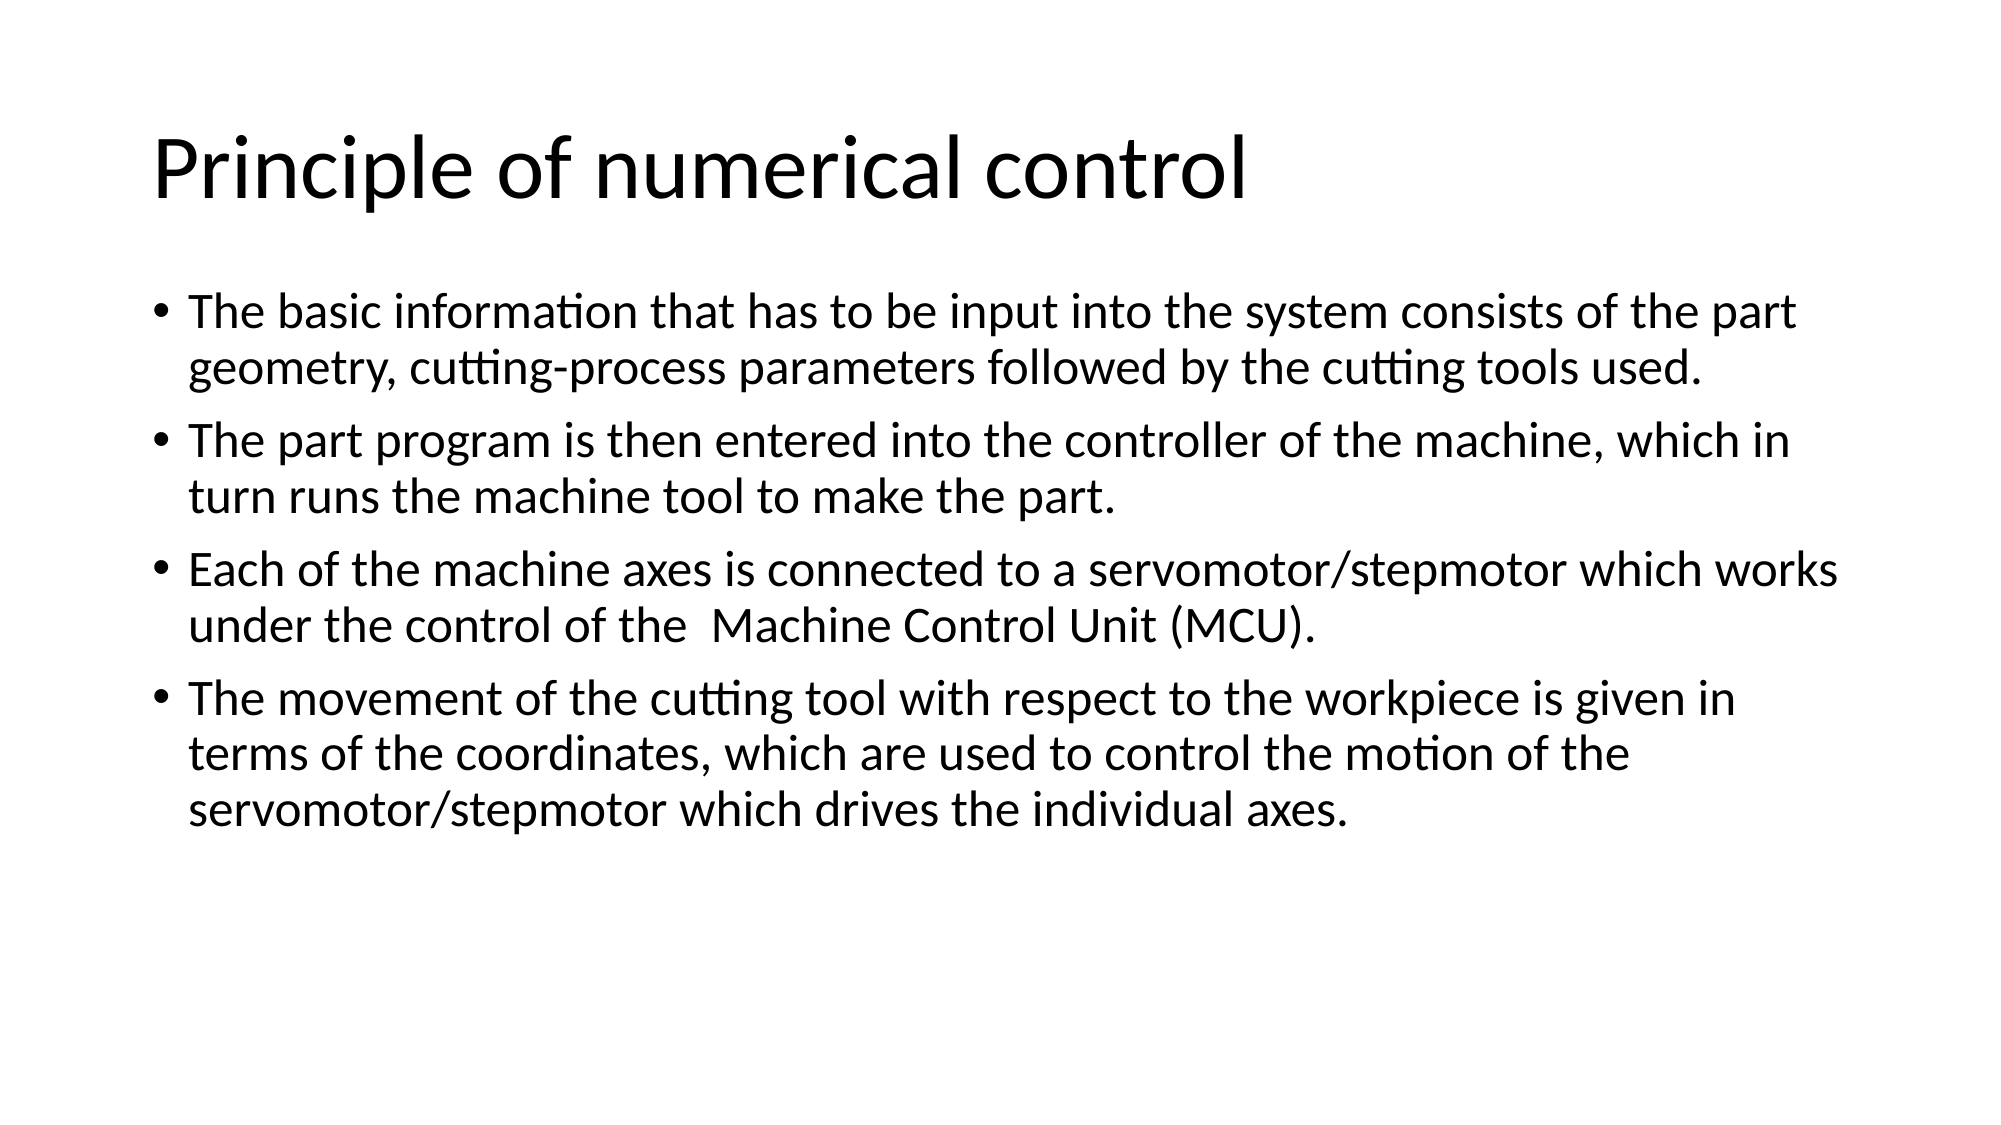

# Principle of numerical control
The basic information that has to be input into the system consists of the part geometry, cutting-process parameters followed by the cutting tools used.
The part program is then entered into the controller of the machine, which in turn runs the machine tool to make the part.
Each of the machine axes is connected to a servomotor/stepmotor which works under the control of the  Machine Control Unit (MCU).
The movement of the cutting tool with respect to the workpiece is given in terms of the coordinates, which are used to control the motion of the servomotor/stepmotor which drives the individual axes.